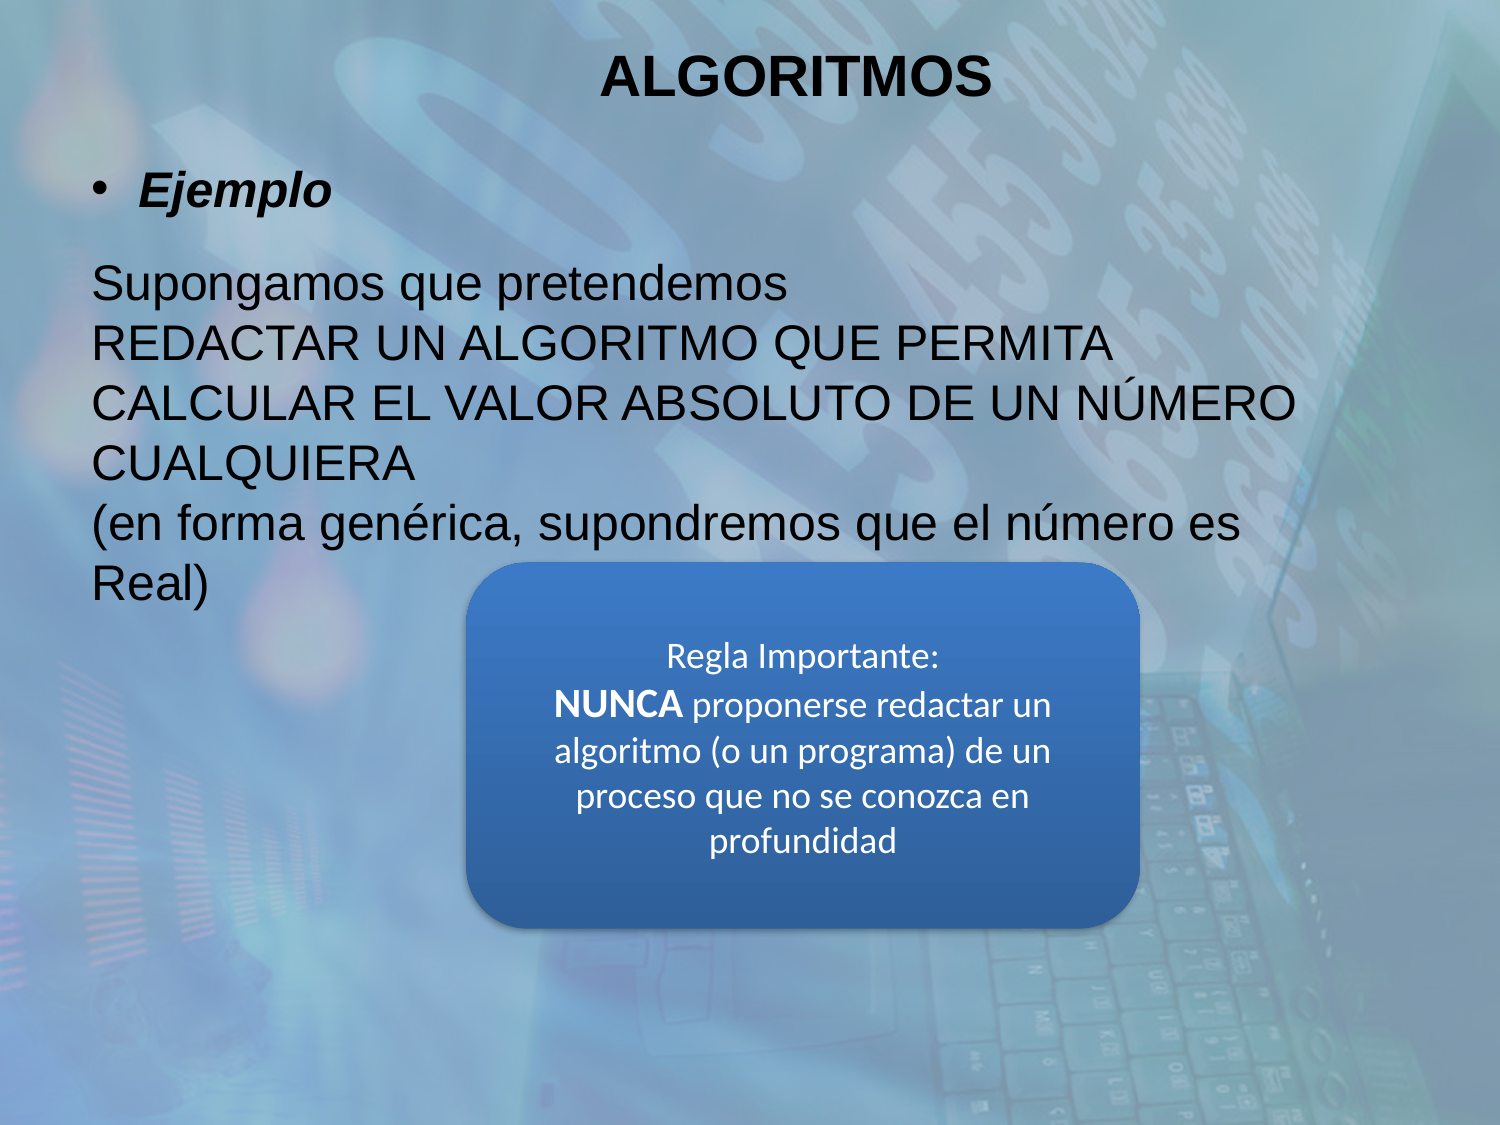

ALGORITMOS
Ejemplo

Supongamos que pretendemos
REDACTAR UN ALGORITMO QUE PERMITA CALCULAR EL VALOR ABSOLUTO DE UN NÚMERO CUALQUIERA
(en forma genérica, supondremos que el número es Real)
Regla Importante:
NUNCA proponerse redactar un algoritmo (o un programa) de un proceso que no se conozca en profundidad